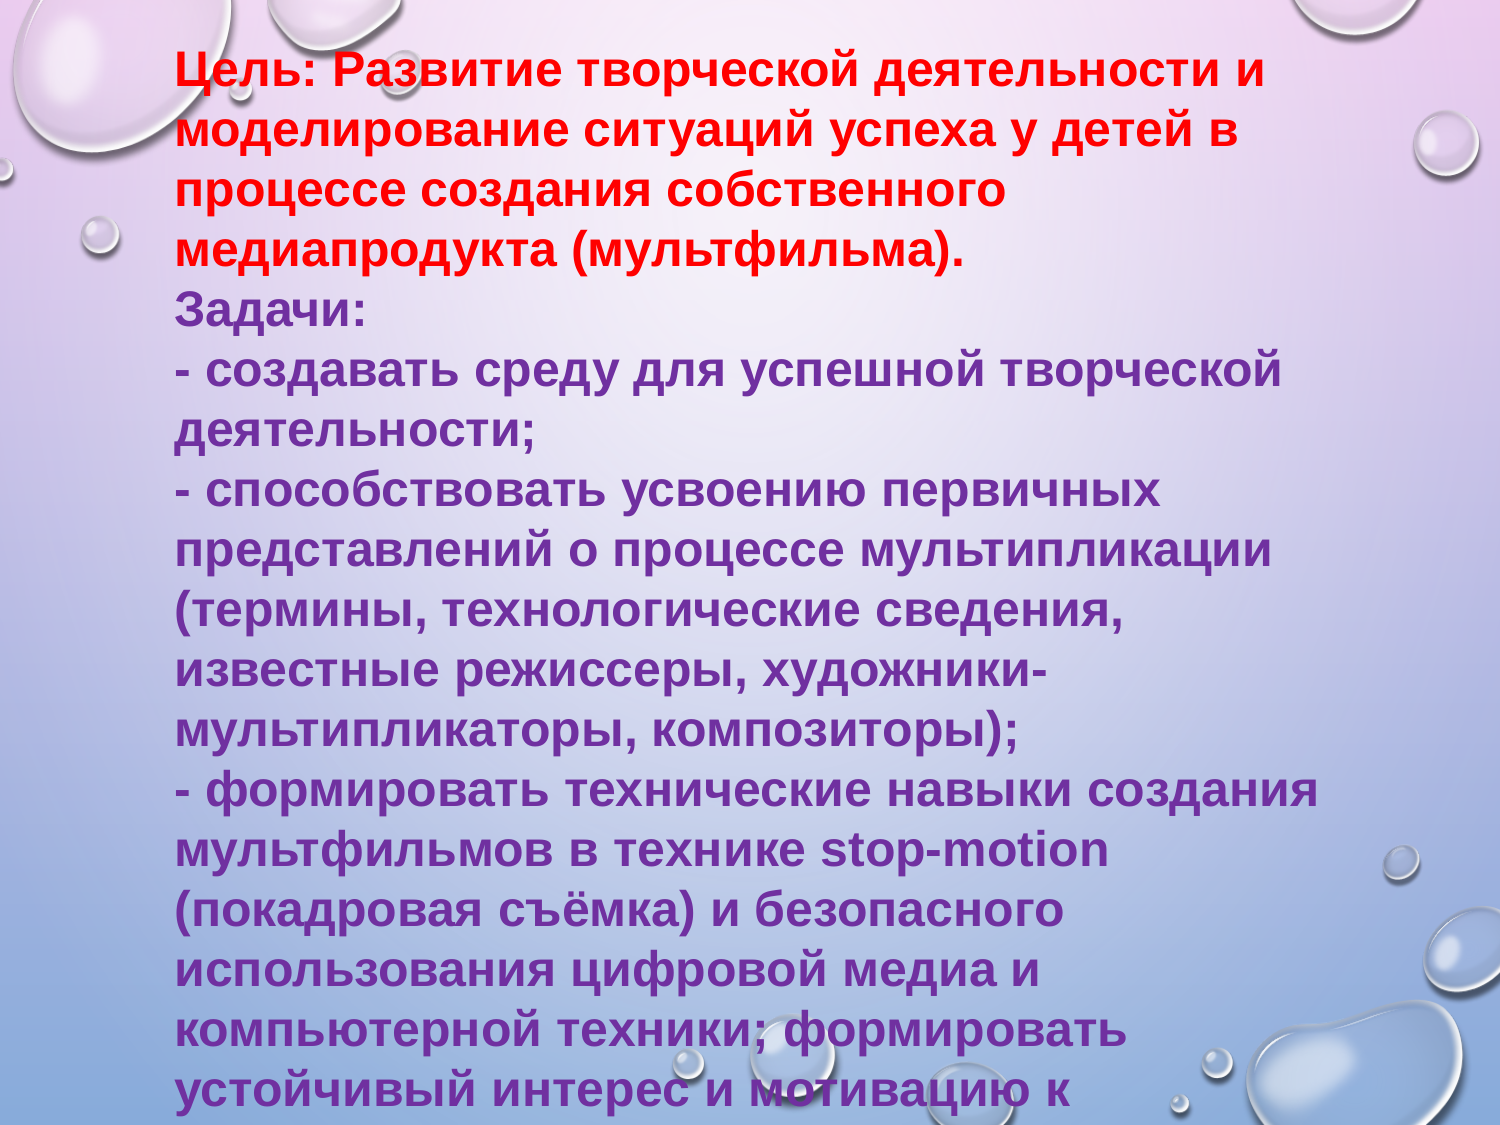

Цель: Развитие творческой деятельности и моделирование ситуаций успеха у детей в процессе создания собственного медиапродукта (мультфильма).
Задачи:
- создавать среду для успешной творческой деятельности;
- способствовать усвоению первичных представлений о процессе мультипликации (термины, технологические сведения, известные режиссеры, художники-мультипликаторы, композиторы);
- формировать технические навыки создания мультфильмов в технике stop-motion (покадровая съёмка) и безопасного использования цифровой медиа и компьютерной техники; формировать устойчивый интерес и мотивацию к творческому созданию мультфильма.